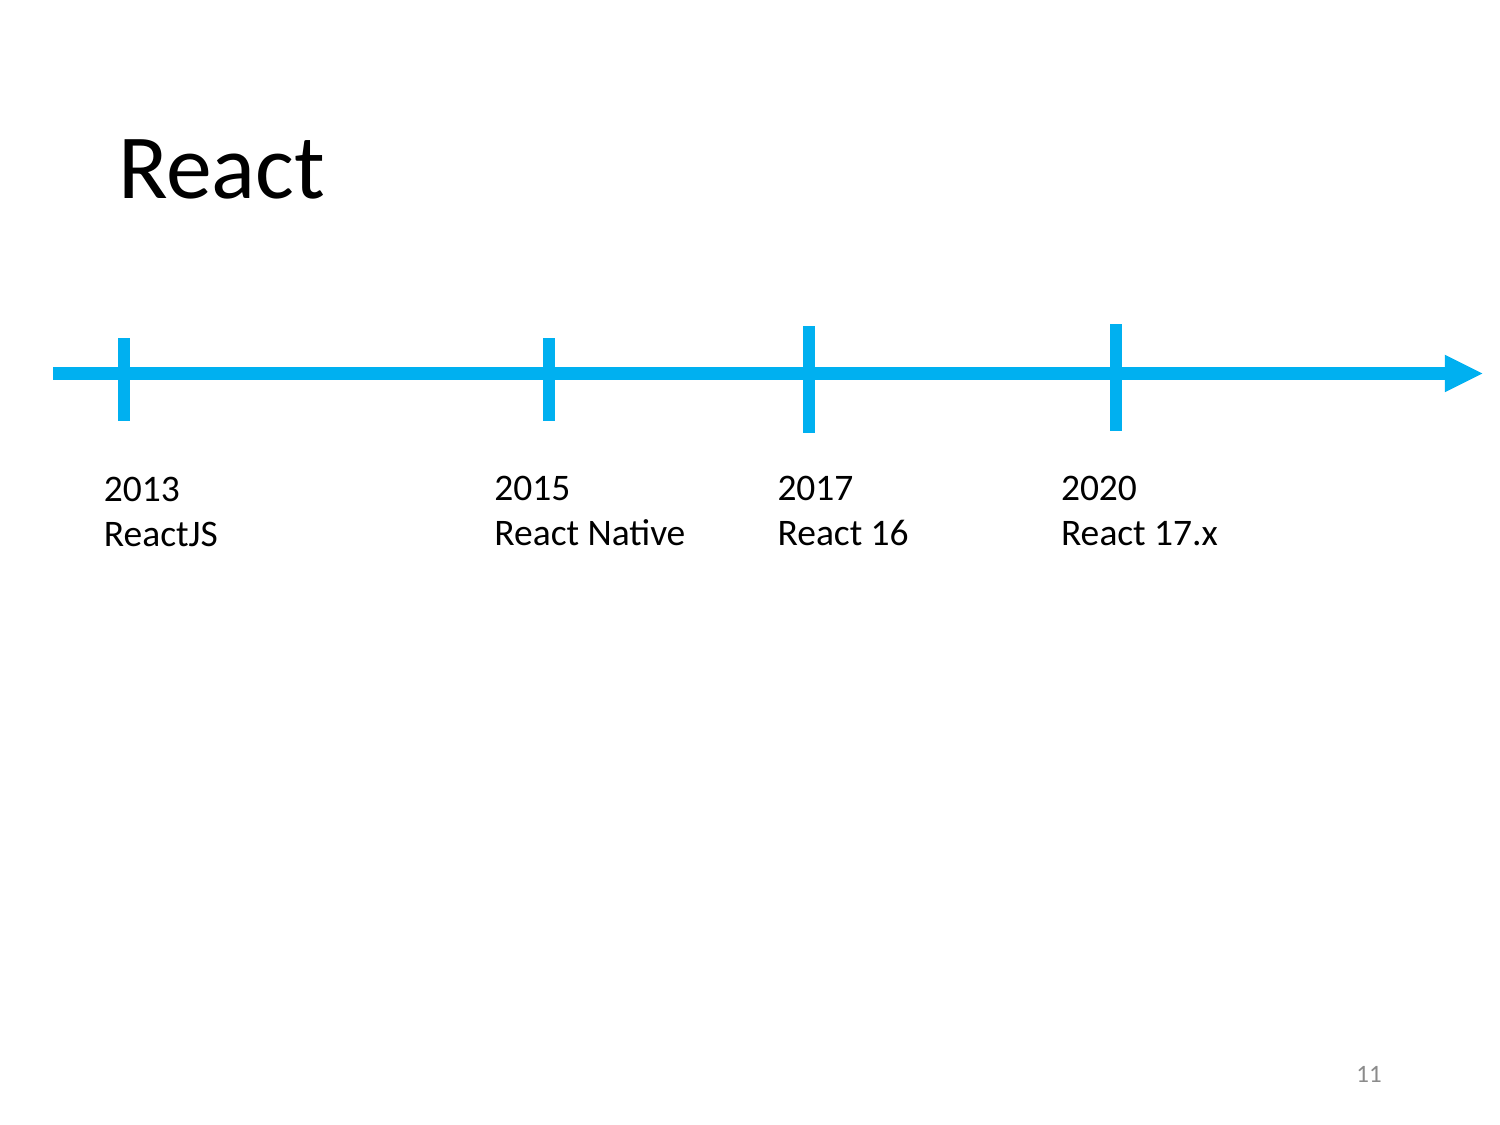

# React
2015
React Native
2017
React 16
2020
React 17.x
2013
ReactJS
11